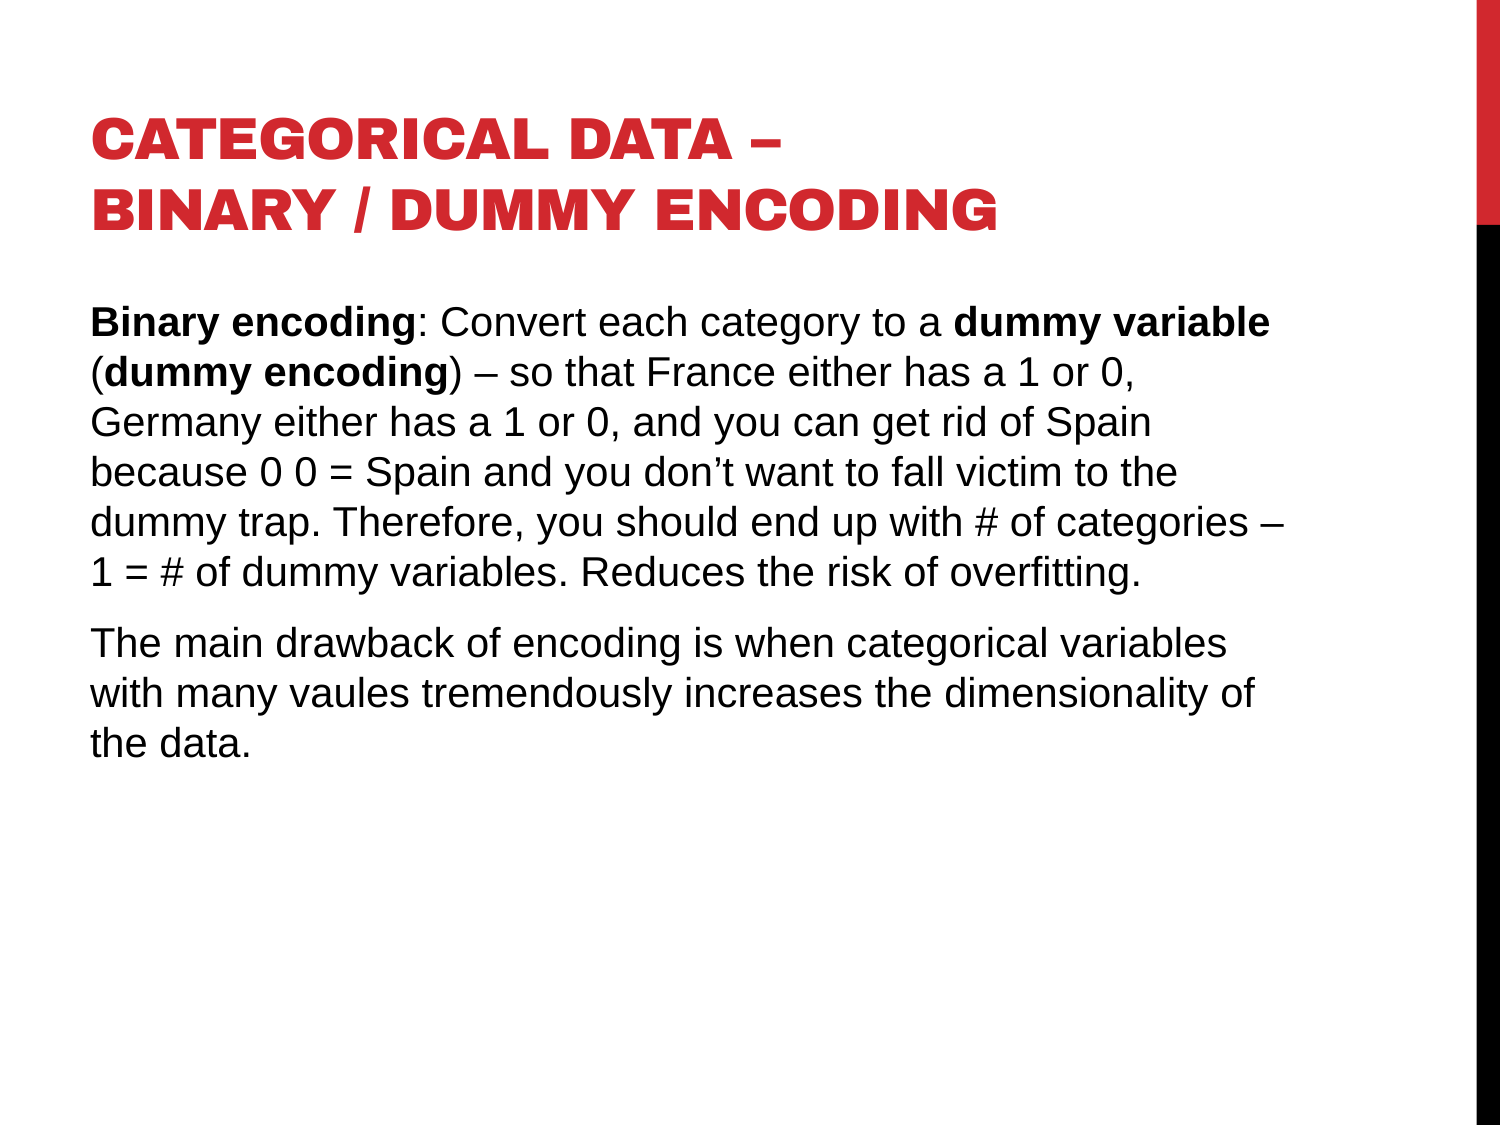

# Categorical data – Binary / Dummy Encoding
Binary encoding: Convert each category to a dummy variable (dummy encoding) – so that France either has a 1 or 0, Germany either has a 1 or 0, and you can get rid of Spain because 0 0 = Spain and you don’t want to fall victim to the dummy trap. Therefore, you should end up with # of categories – 1 = # of dummy variables. Reduces the risk of overfitting.
The main drawback of encoding is when categorical variables with many vaules tremendously increases the dimensionality of the data.